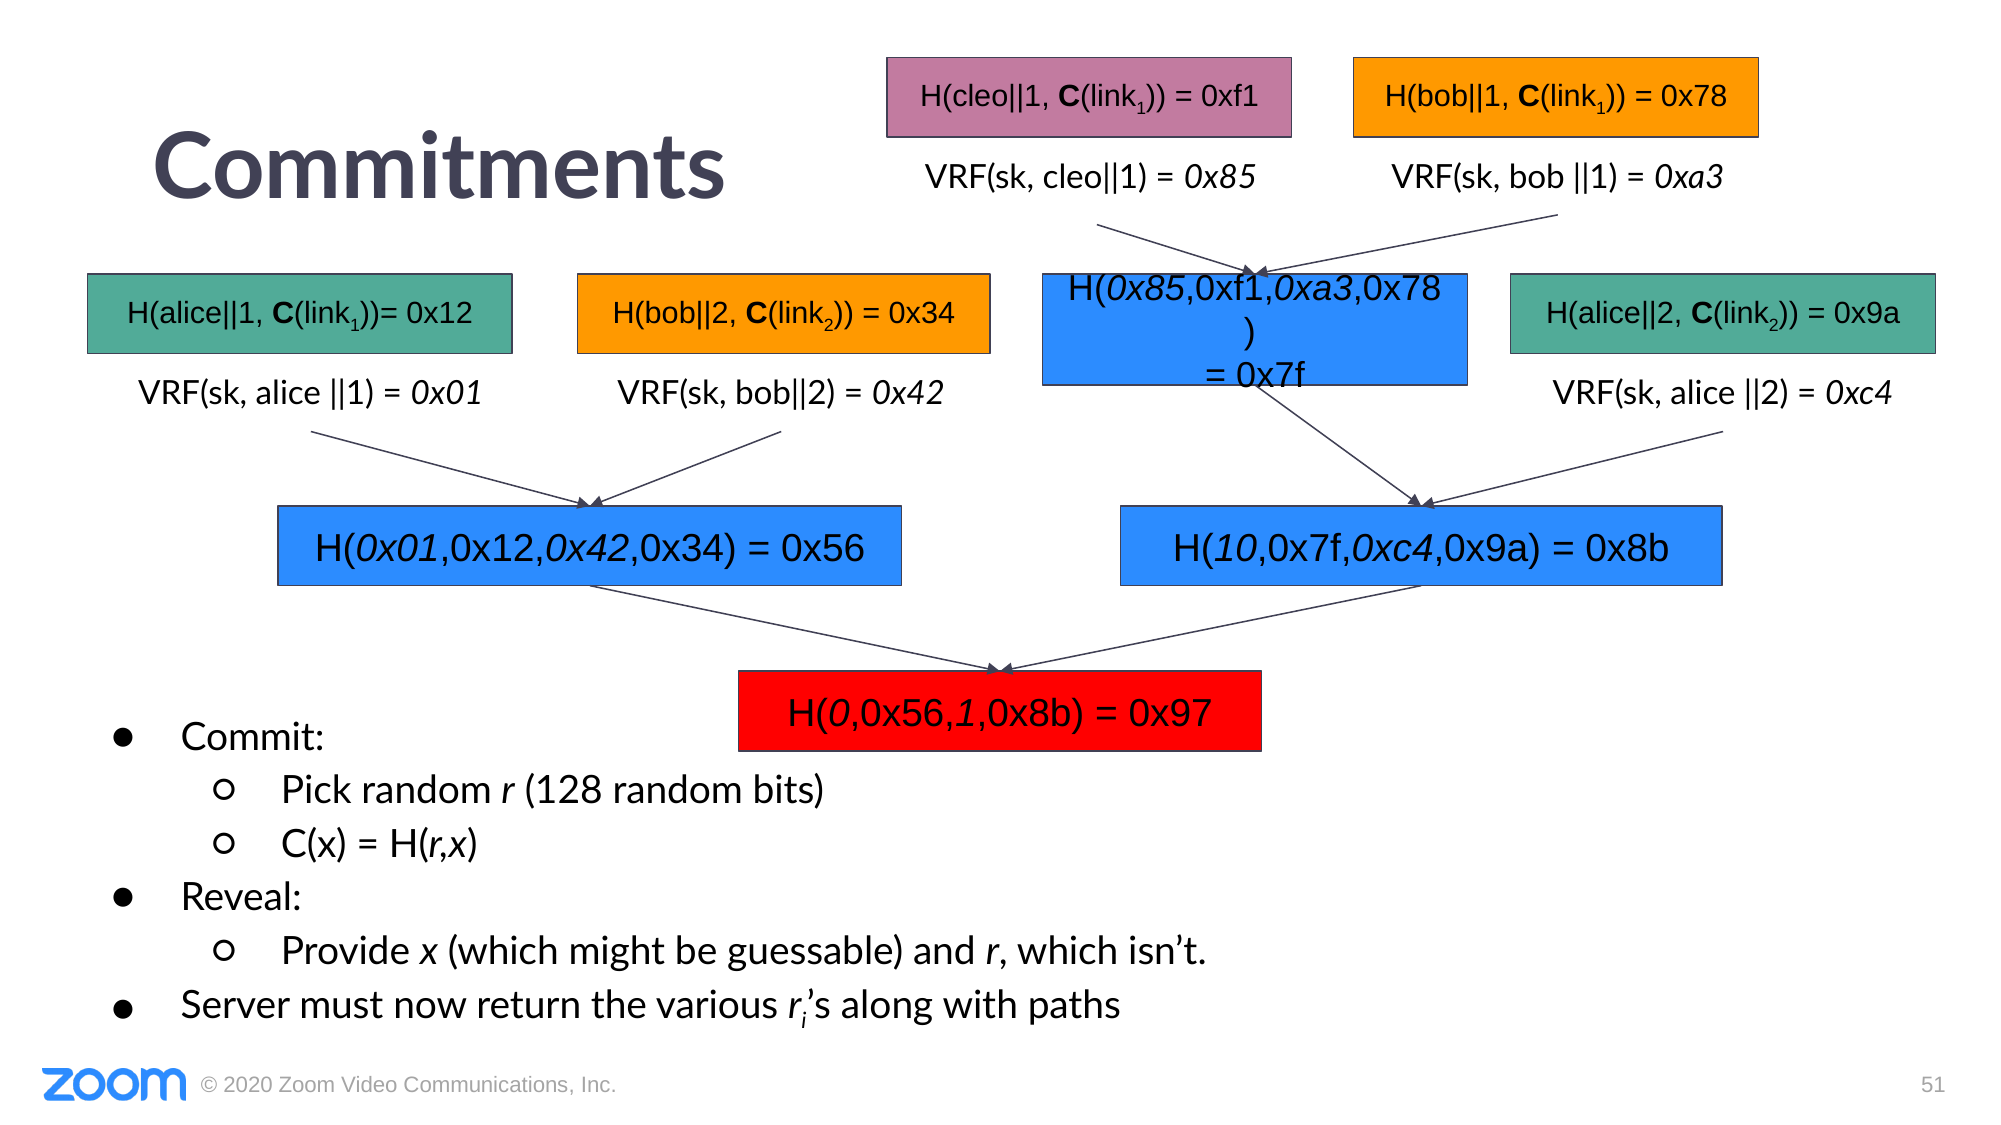

H(cleo||1, C(link1)) = 0xf1
H(bob||1, C(link1)) = 0x78
# Commitments
VRF(sk, cleo||1) = 0x85
VRF(sk, bob ||1) = 0xa3
H(alice||1, C(link1))= 0x12
H(bob||2, C(link2)) = 0x34
H(0x85,0xf1,0xa3,0x78)
= 0x7f
H(alice||2, C(link2)) = 0x9a
VRF(sk, alice ||1) = 0x01
VRF(sk, bob||2) = 0x42
VRF(sk, alice ||2) = 0xc4
H(0x01,0x12,0x42,0x34) = 0x56
H(10,0x7f,0xc4,0x9a) = 0x8b
H(0,0x56,1,0x8b) = 0x97
Commit:
Pick random r (128 random bits)
C(x) = H(r,x)
Reveal:
Provide x (which might be guessable) and r, which isn’t.
Server must now return the various ri’s along with paths